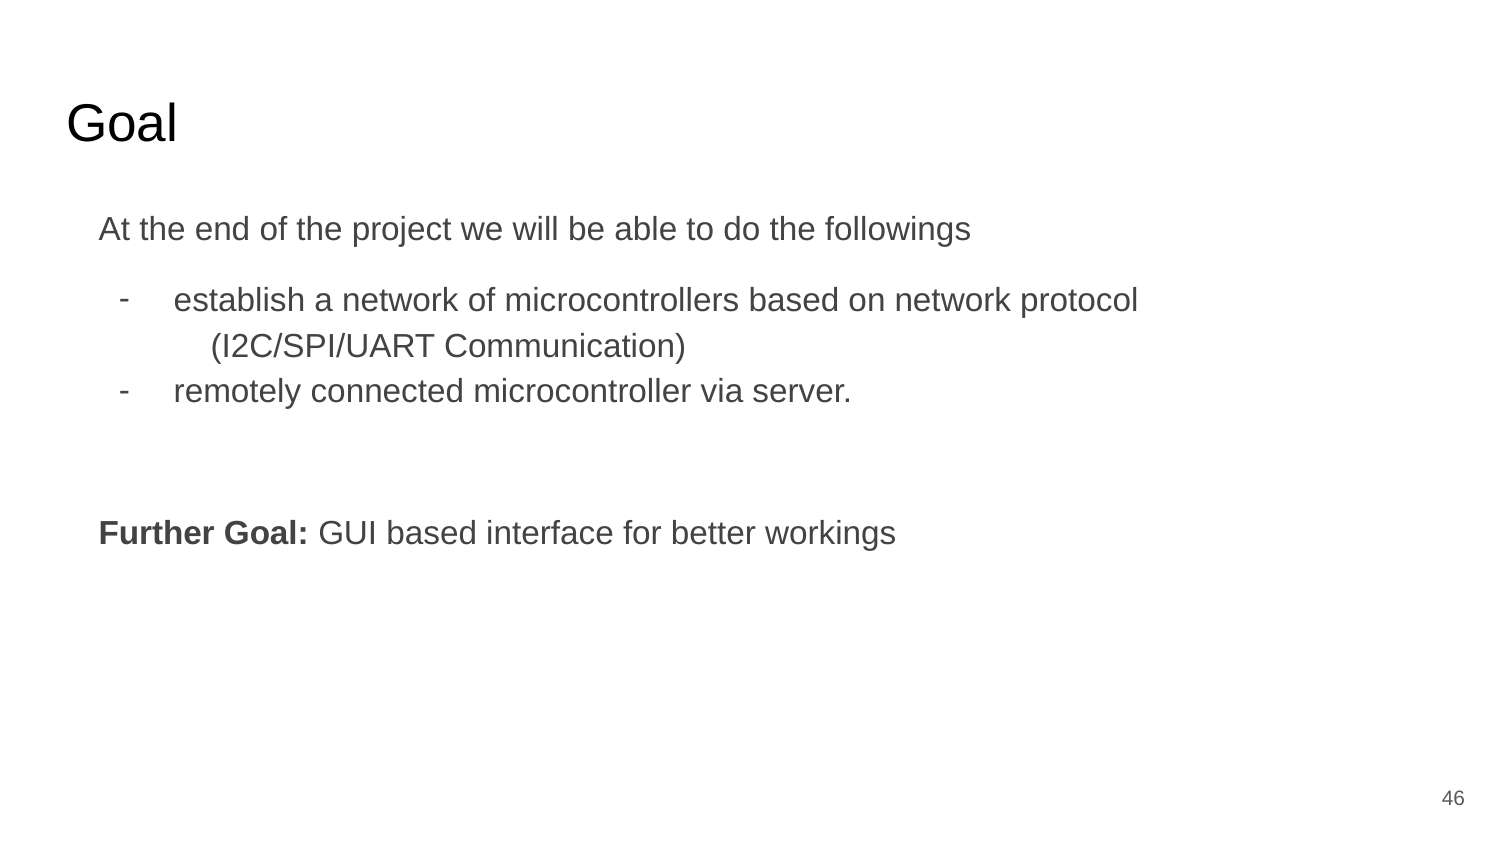

# Goal
At the end of the project we will be able to do the followings
establish a network of microcontrollers based on network protocol        (I2C/SPI/UART Communication)
remotely connected microcontroller via server.

Further Goal: GUI based interface for better workings
46